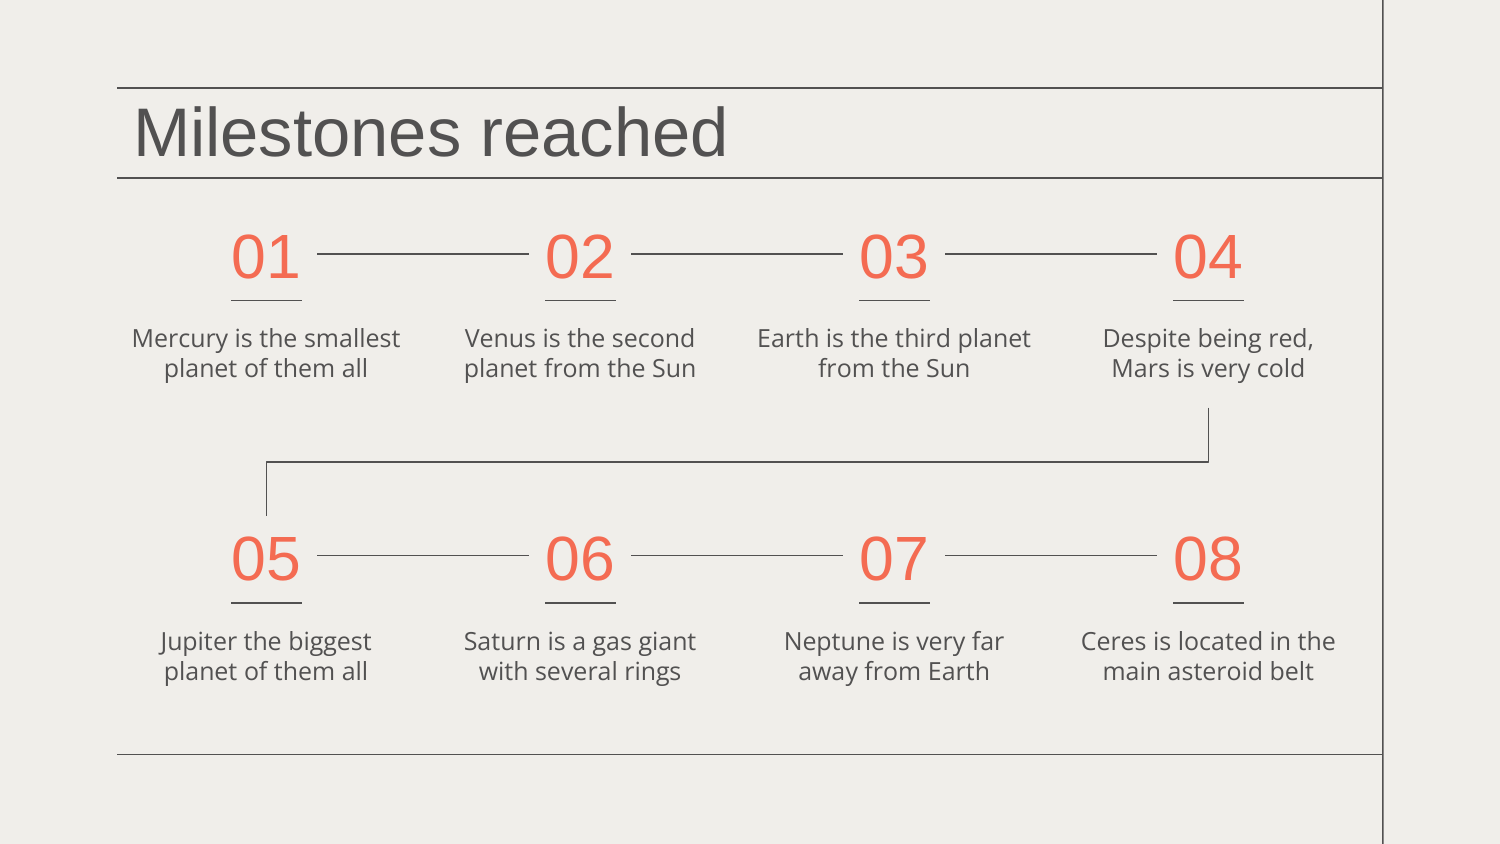

# Milestones reached
01
02
03
04
Mercury is the smallest planet of them all

Venus is the second planet from the Sun

Earth is the third planet from the Sun

Despite being red, Mars is very cold

05
06
07
08
Jupiter the biggest planet of them all
Saturn is a gas giant with several rings

Neptune is very far away from Earth

Ceres is located in the main asteroid belt